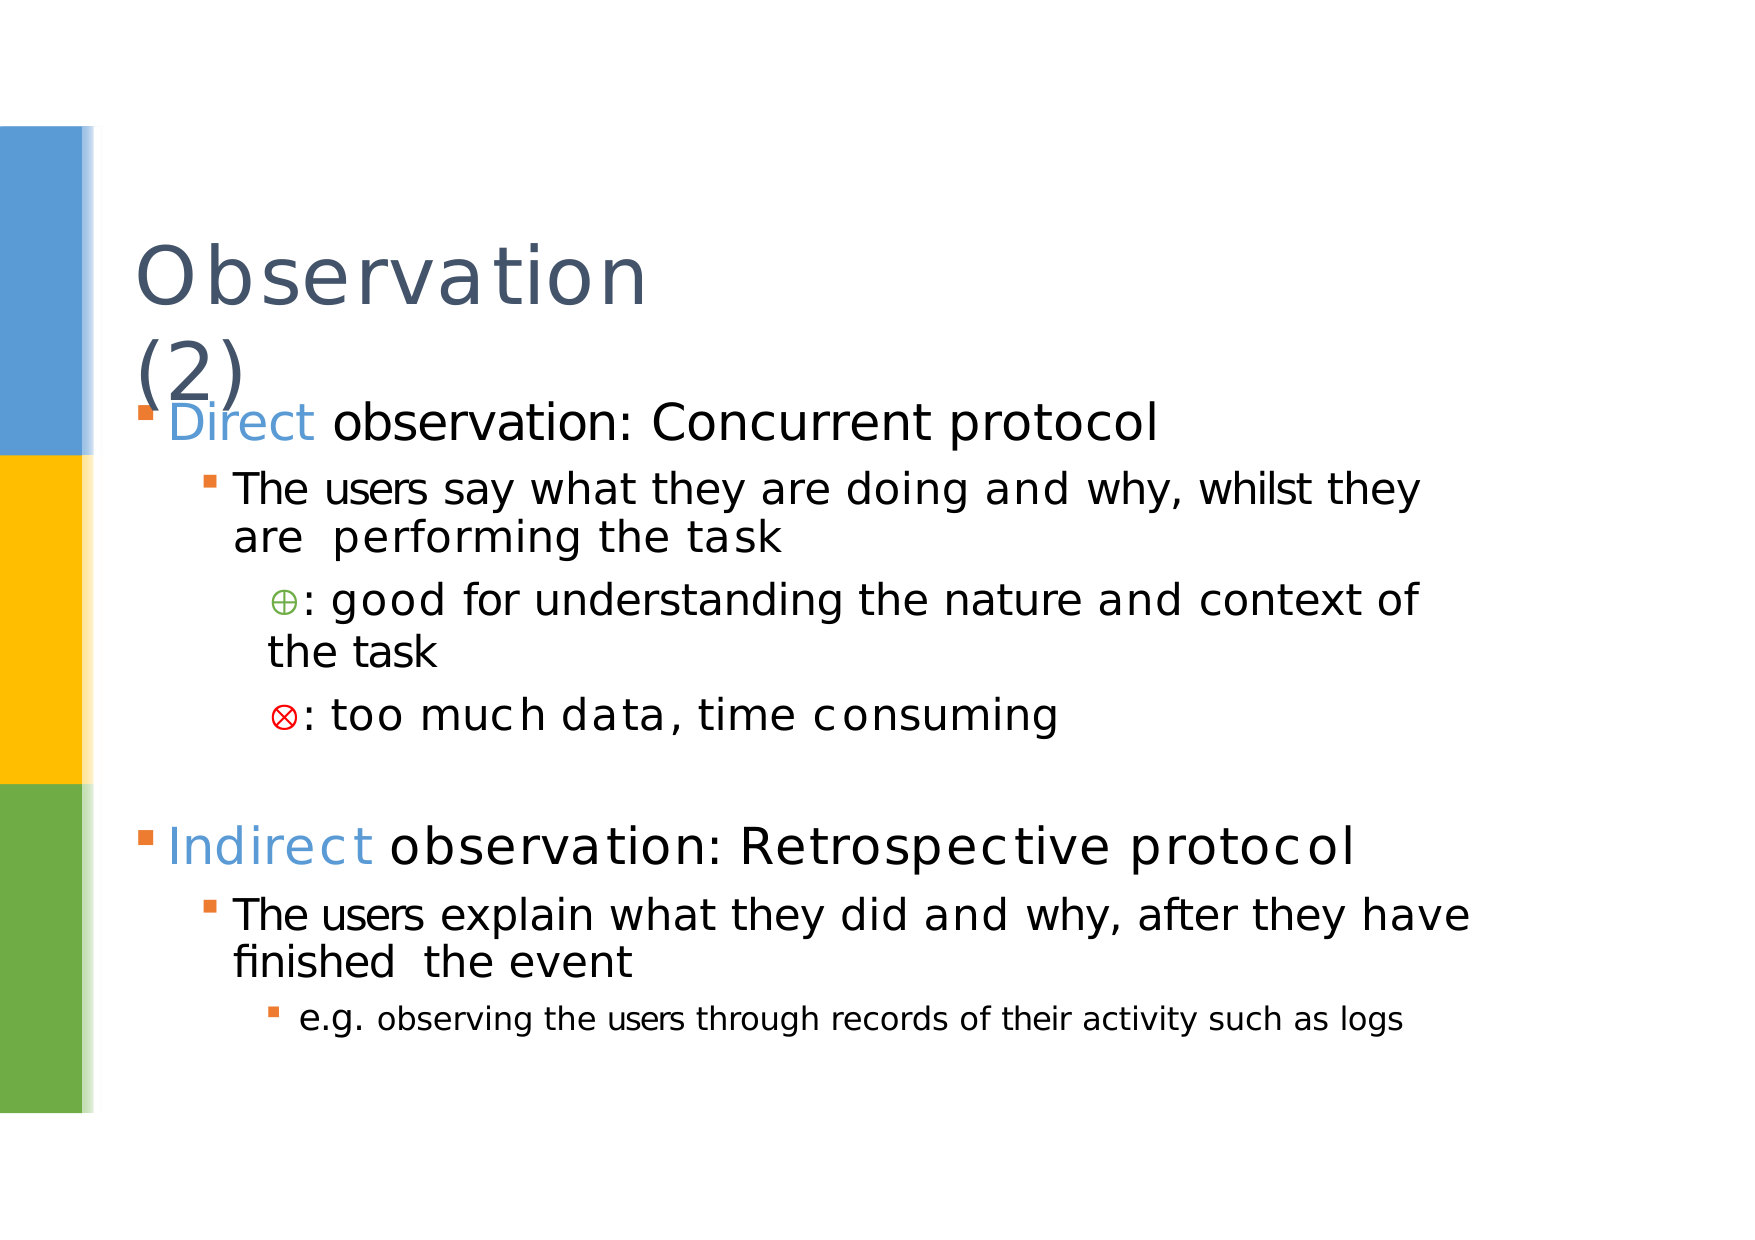

# Observation (2)
Direct observation: Concurrent protocol
The users say what they are doing and why, whilst they are  performing the task
⊕: good for understanding the nature and context of the task
⊗: too much data, time consuming

Indirect observation: Retrospective protocol
The users explain what they did and why, after they have finished  the event
e.g. observing the users through records of their activity such as logs